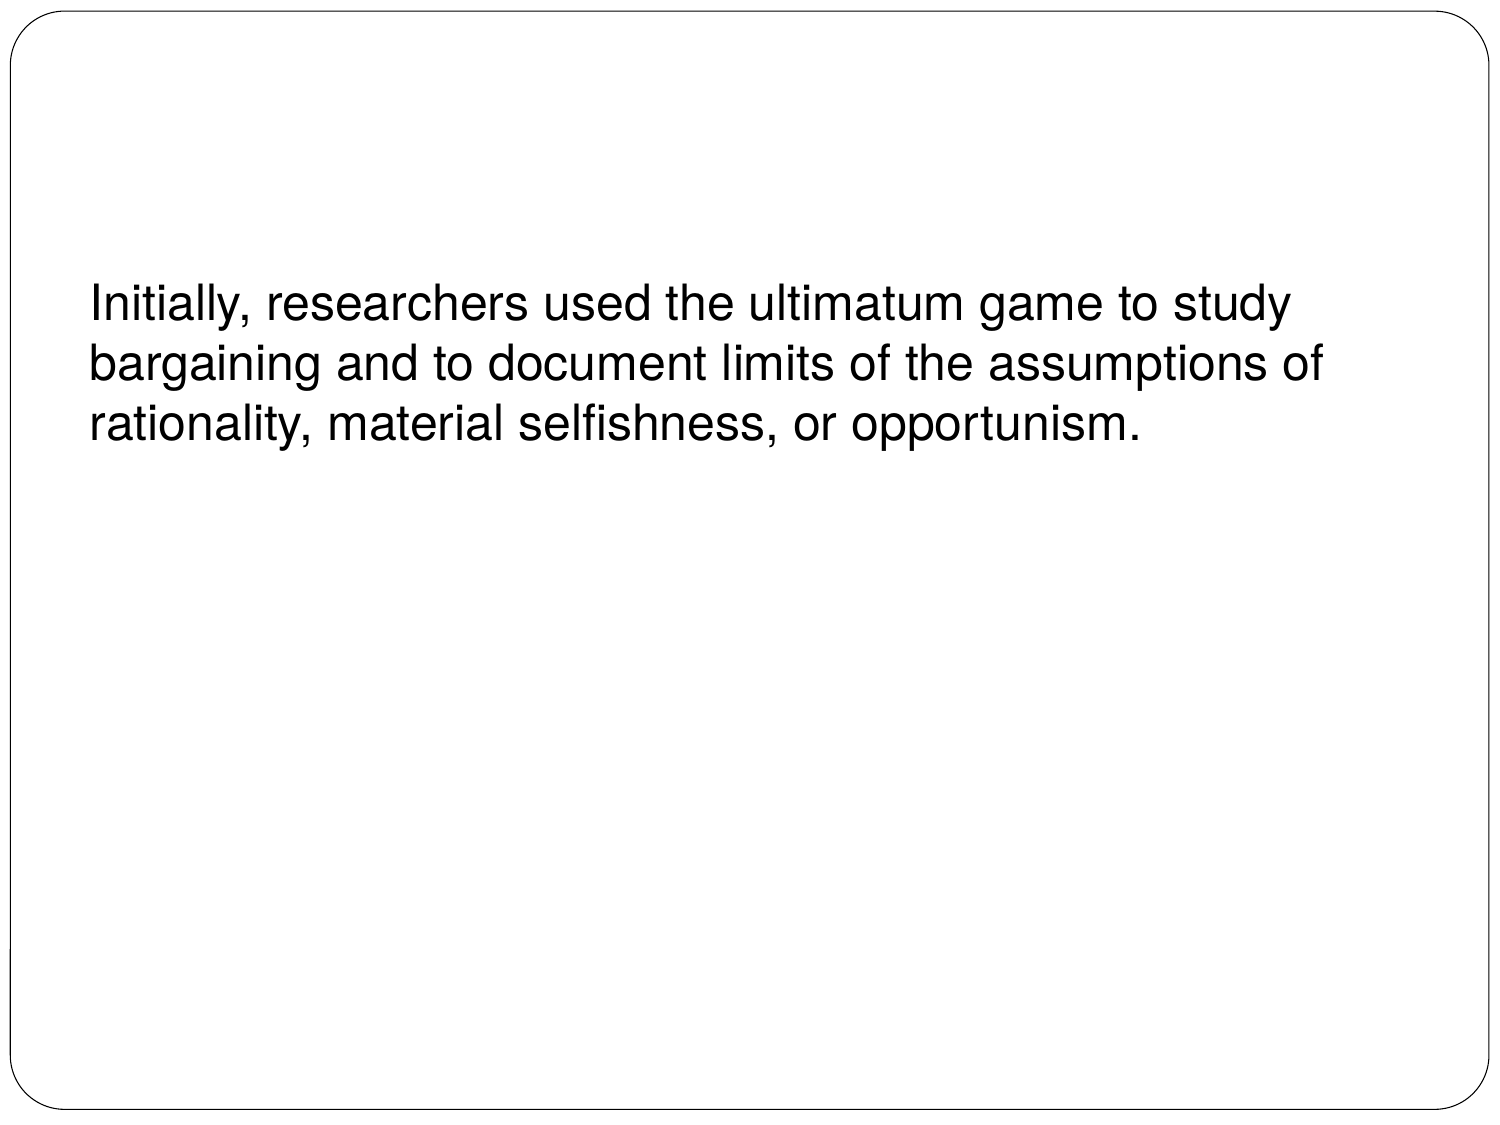

#
Initially, researchers used the ultimatum game to study bargaining and to document limits of the assumptions of rationality, material selfishness, or opportunism.